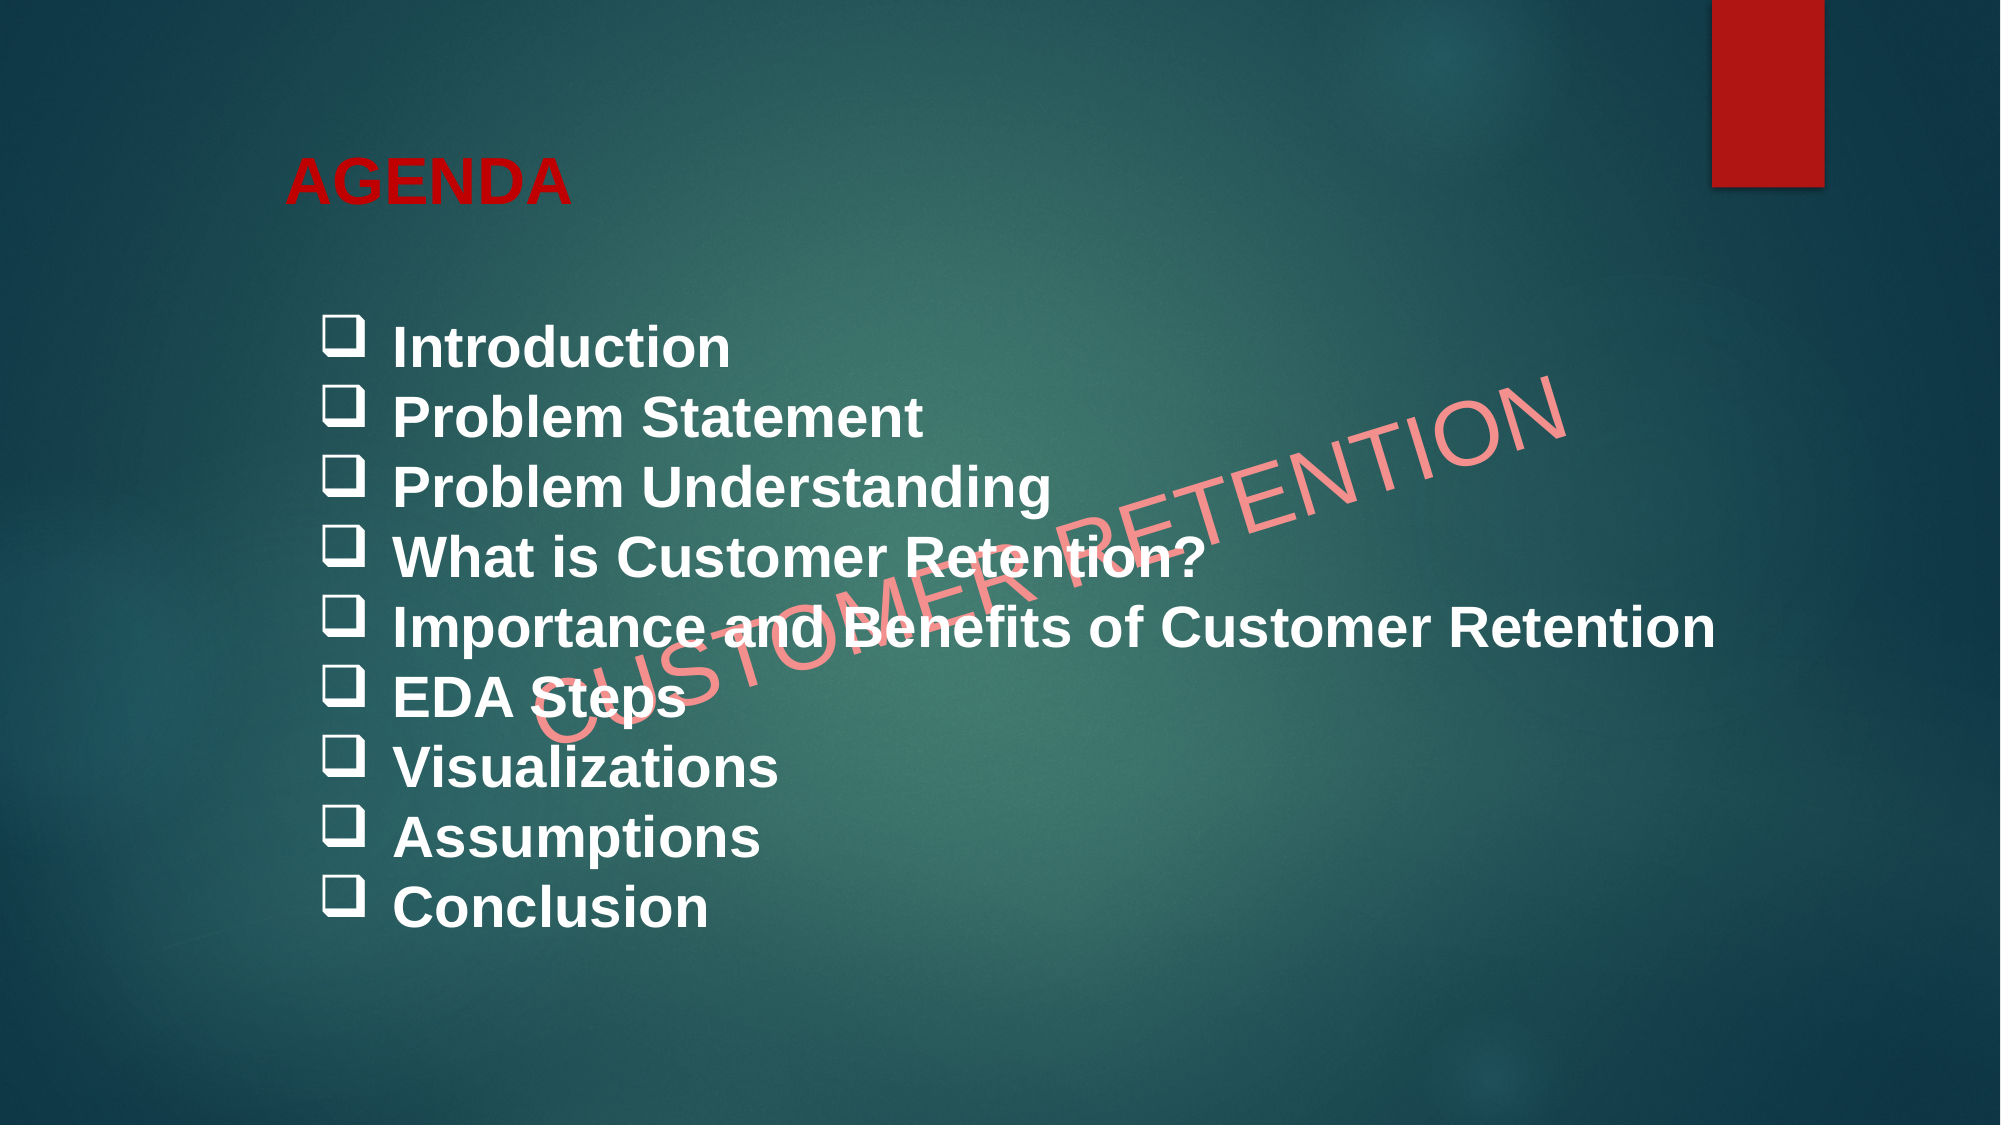

AGENDA
Introduction
Problem Statement
Problem Understanding
What is Customer Retention?
Importance and Benefits of Customer Retention
EDA Steps
Visualizations
Assumptions
Conclusion